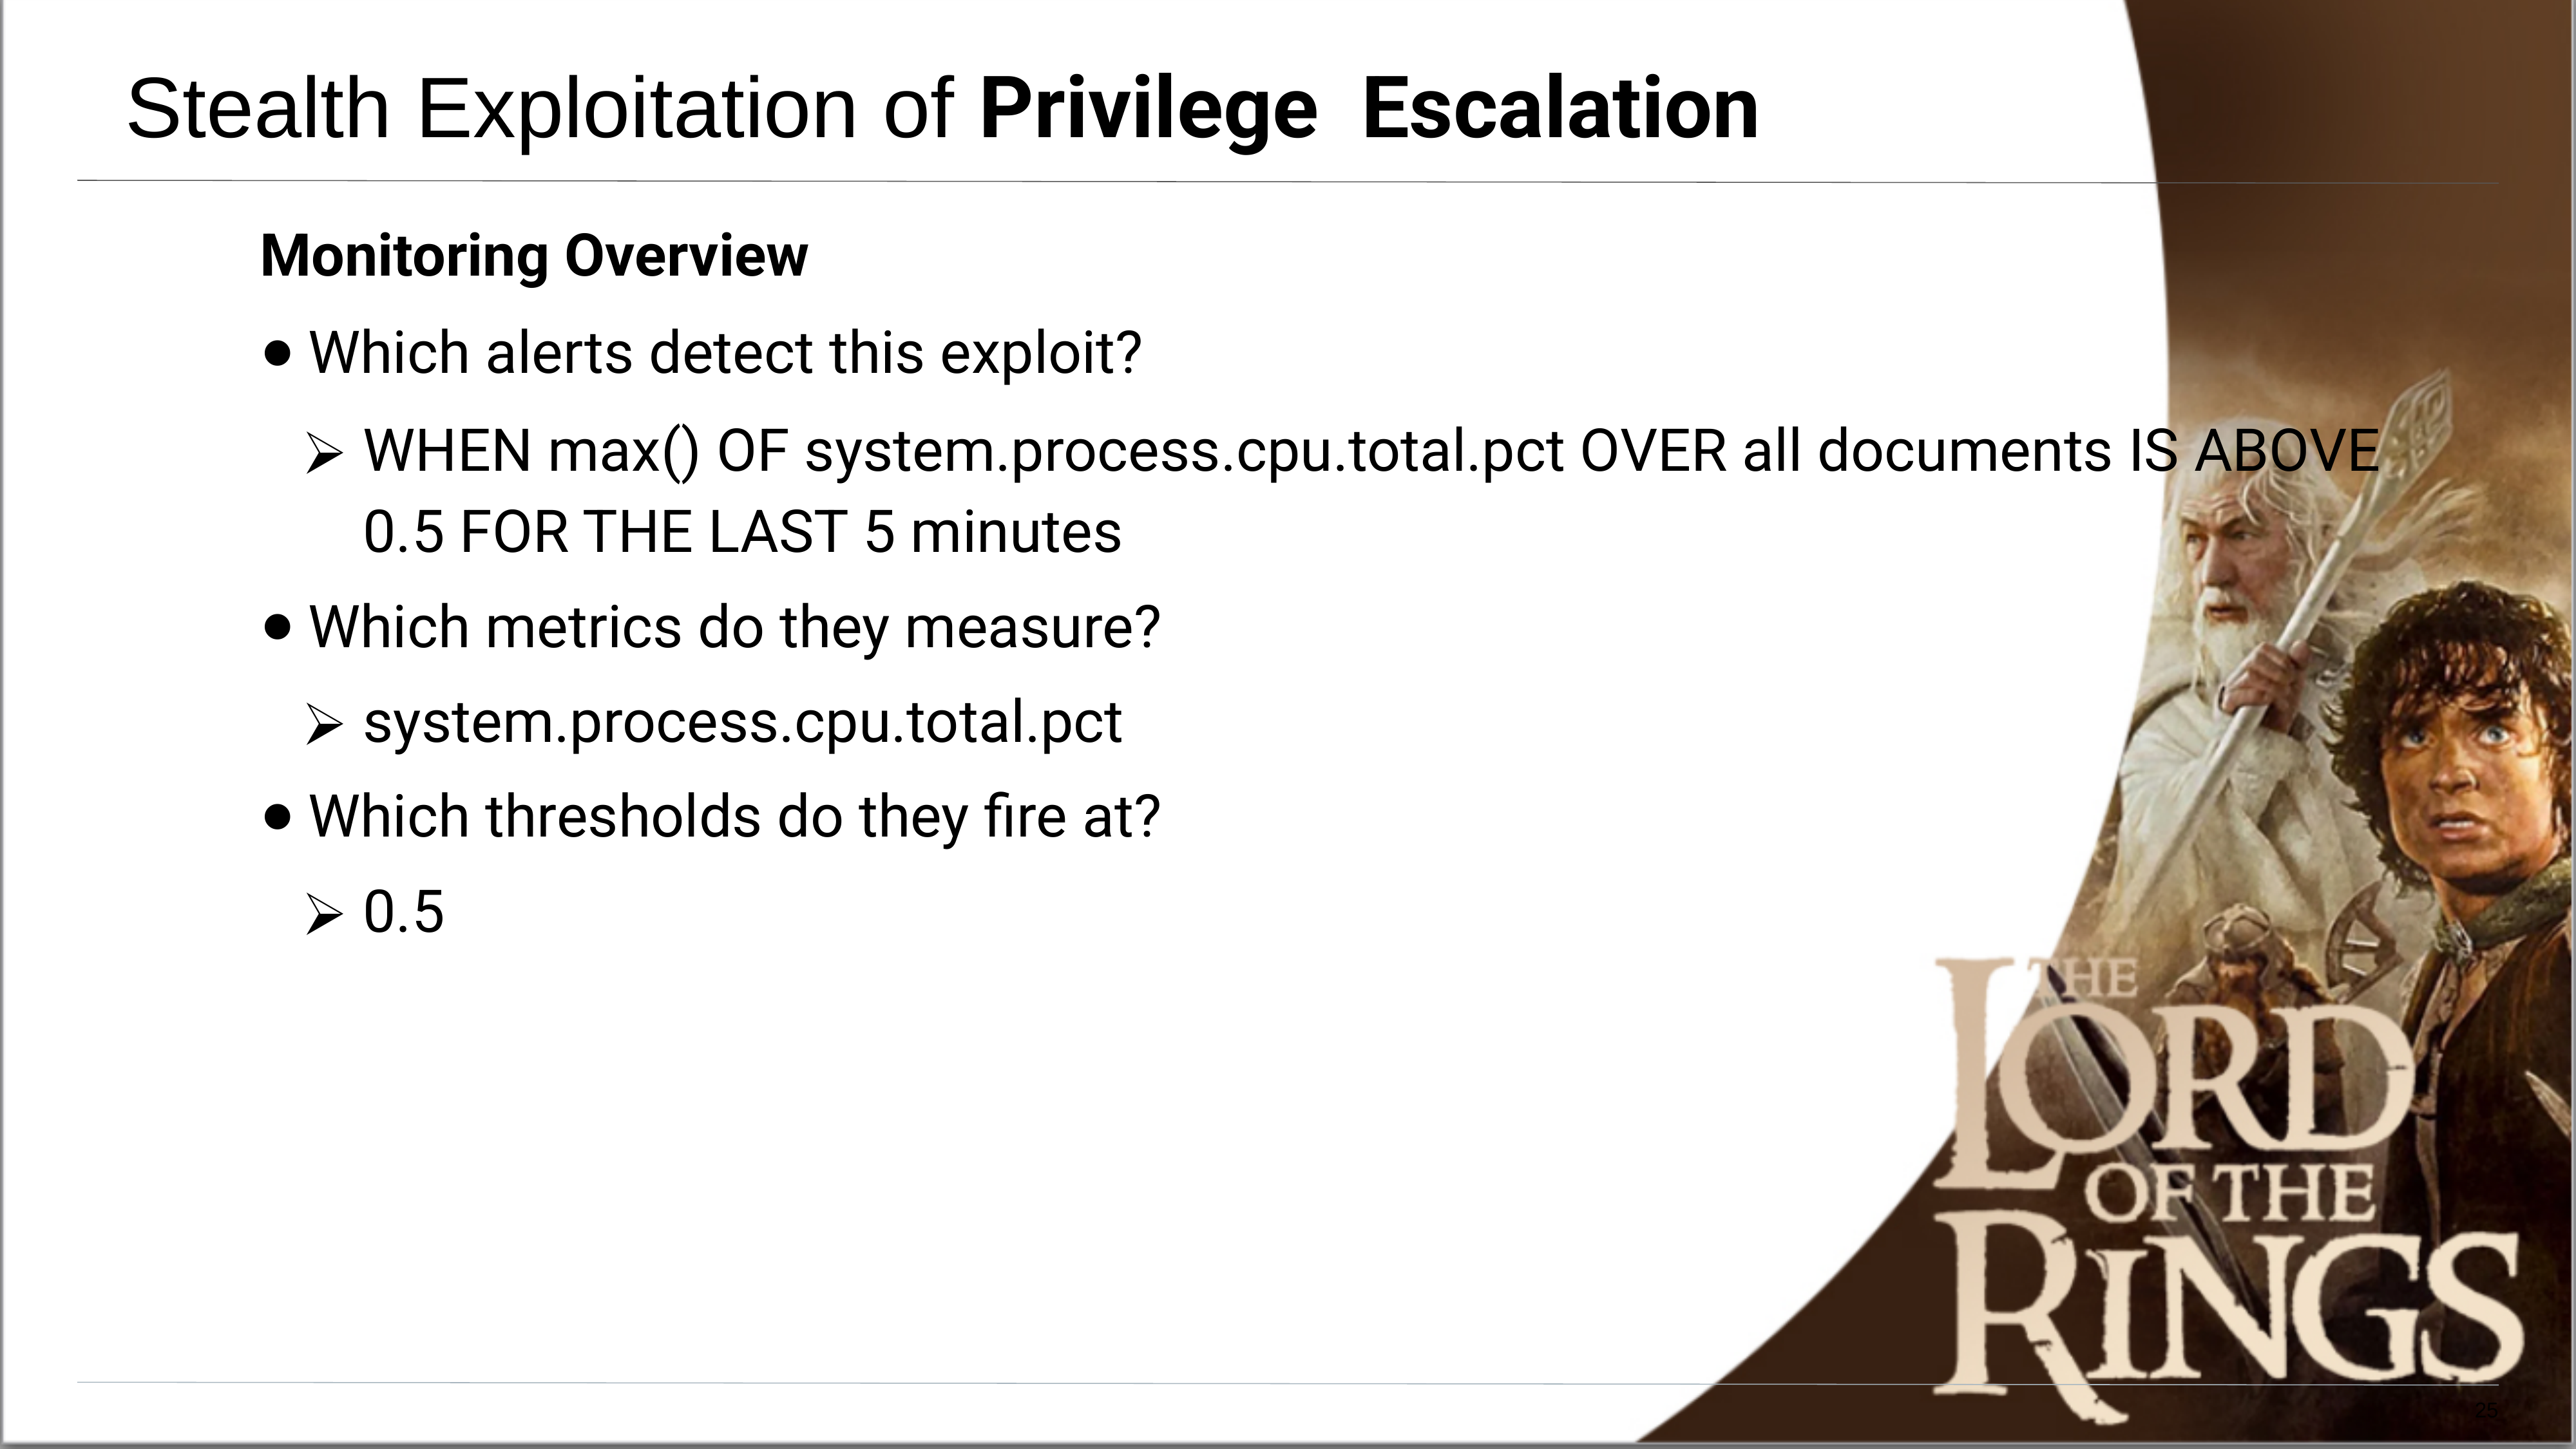

# Stealth Exploitation of Privilege  Escalation
Monitoring Overview
Which alerts detect this exploit?
WHEN max() OF system.process.cpu.total.pct OVER all documents IS ABOVE 0.5 FOR THE LAST 5 minutes
Which metrics do they measure?
system.process.cpu.total.pct
Which thresholds do they fire at?
0.5

25